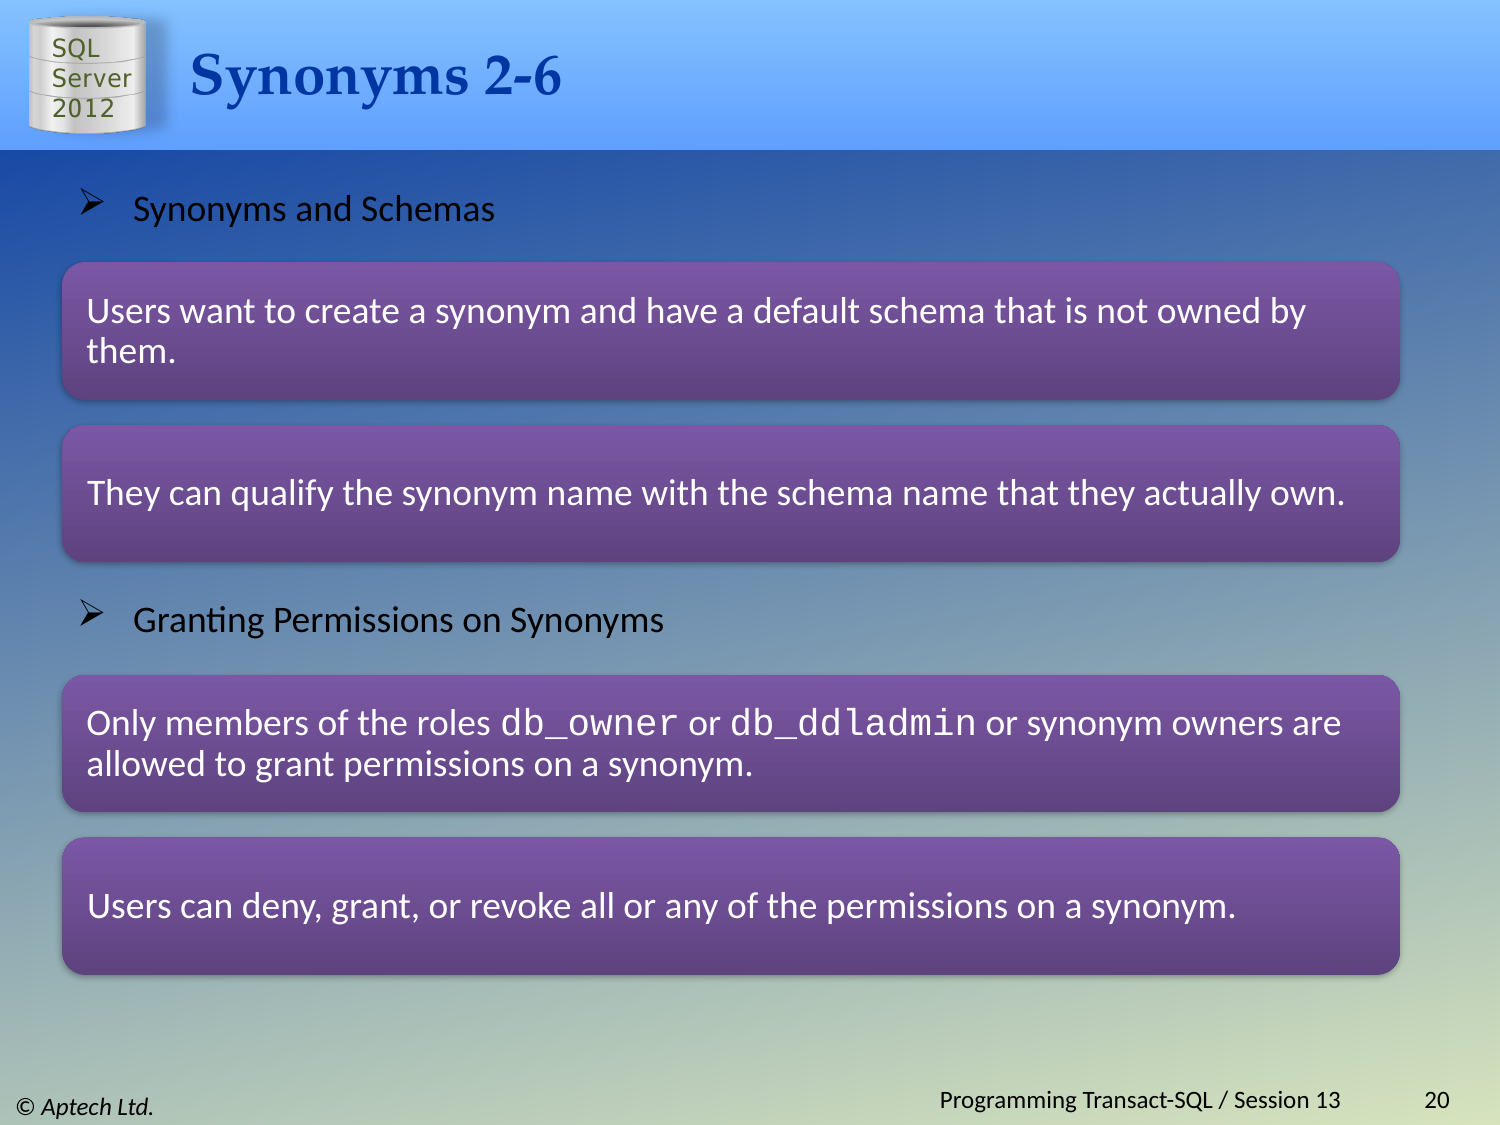

# Synonyms 2-6
Synonyms and Schemas

Users want to create a synonym and have a default schema that is not owned by them.

They can qualify the synonym name with the schema name that they actually own.
Granting Permissions on Synonyms

Only members of the roles db_owner or db_ddladmin or synonym owners are allowed to grant permissions on a synonym.

Users can deny, grant, or revoke all or any of the permissions on a synonym.
Programming Transact-SQL / Session 13
20